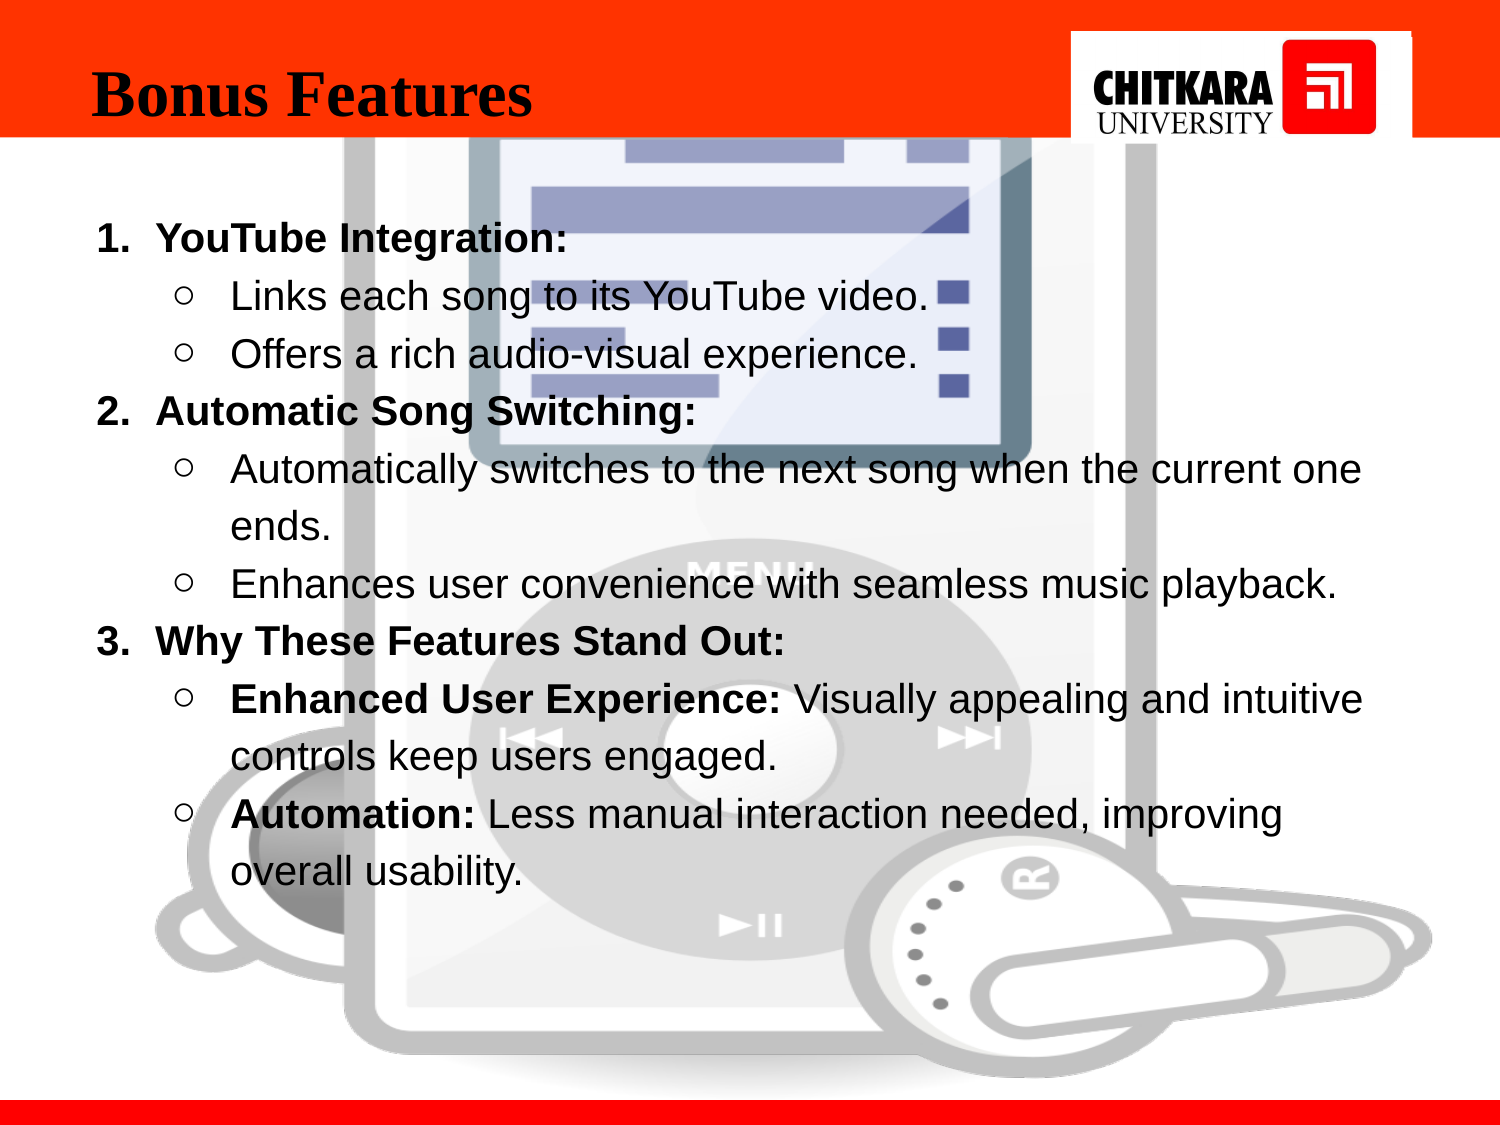

Bonus Features
YouTube Integration:
Links each song to its YouTube video.
Offers a rich audio-visual experience.
Automatic Song Switching:
Automatically switches to the next song when the current one ends.
Enhances user convenience with seamless music playback.
Why These Features Stand Out:
Enhanced User Experience: Visually appealing and intuitive controls keep users engaged.
Automation: Less manual interaction needed, improving overall usability.